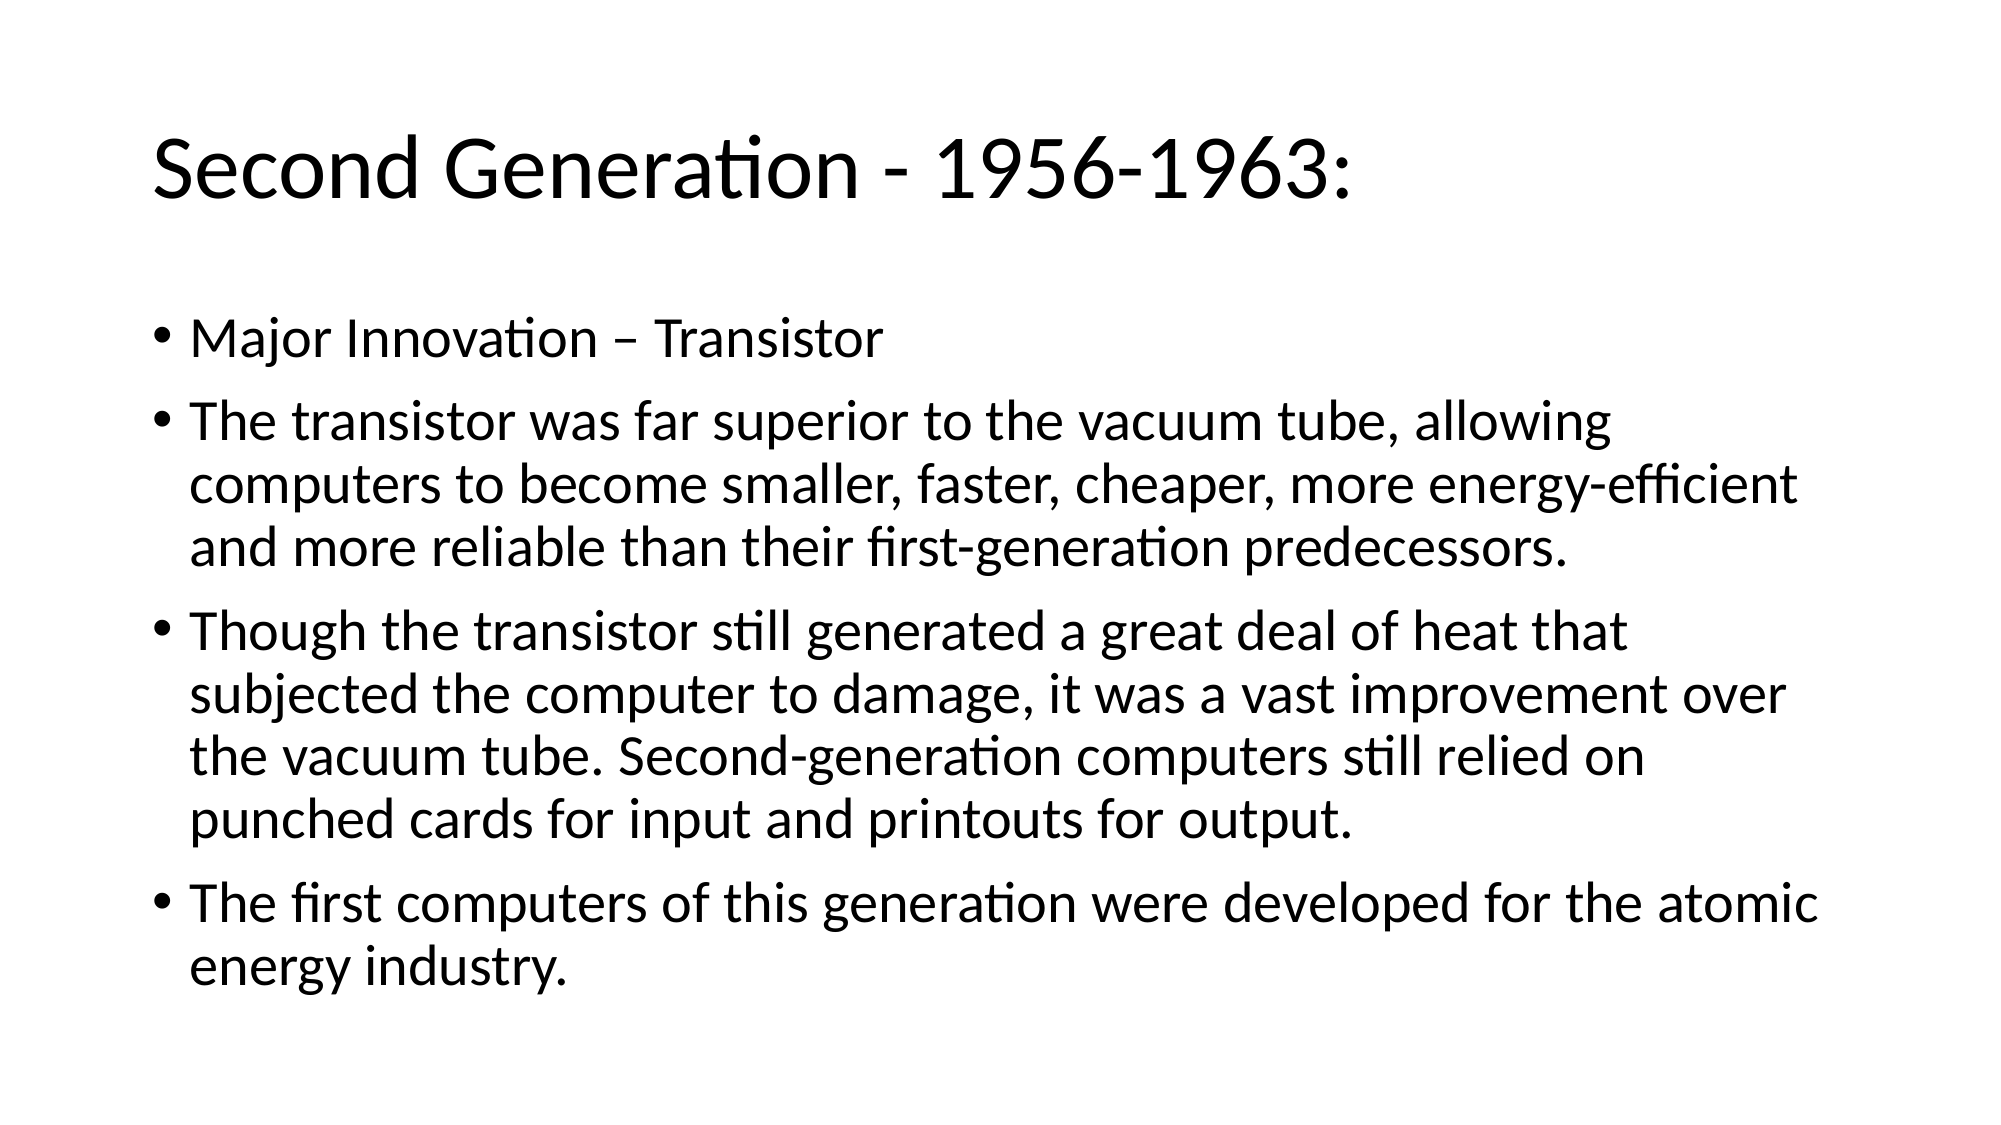

# Second Generation - 1956-1963:
Major Innovation – Transistor
The transistor was far superior to the vacuum tube, allowing computers to become smaller, faster, cheaper, more energy-efficient and more reliable than their first-generation predecessors.
Though the transistor still generated a great deal of heat that subjected the computer to damage, it was a vast improvement over the vacuum tube. Second-generation computers still relied on punched cards for input and printouts for output.
The first computers of this generation were developed for the atomic energy industry.